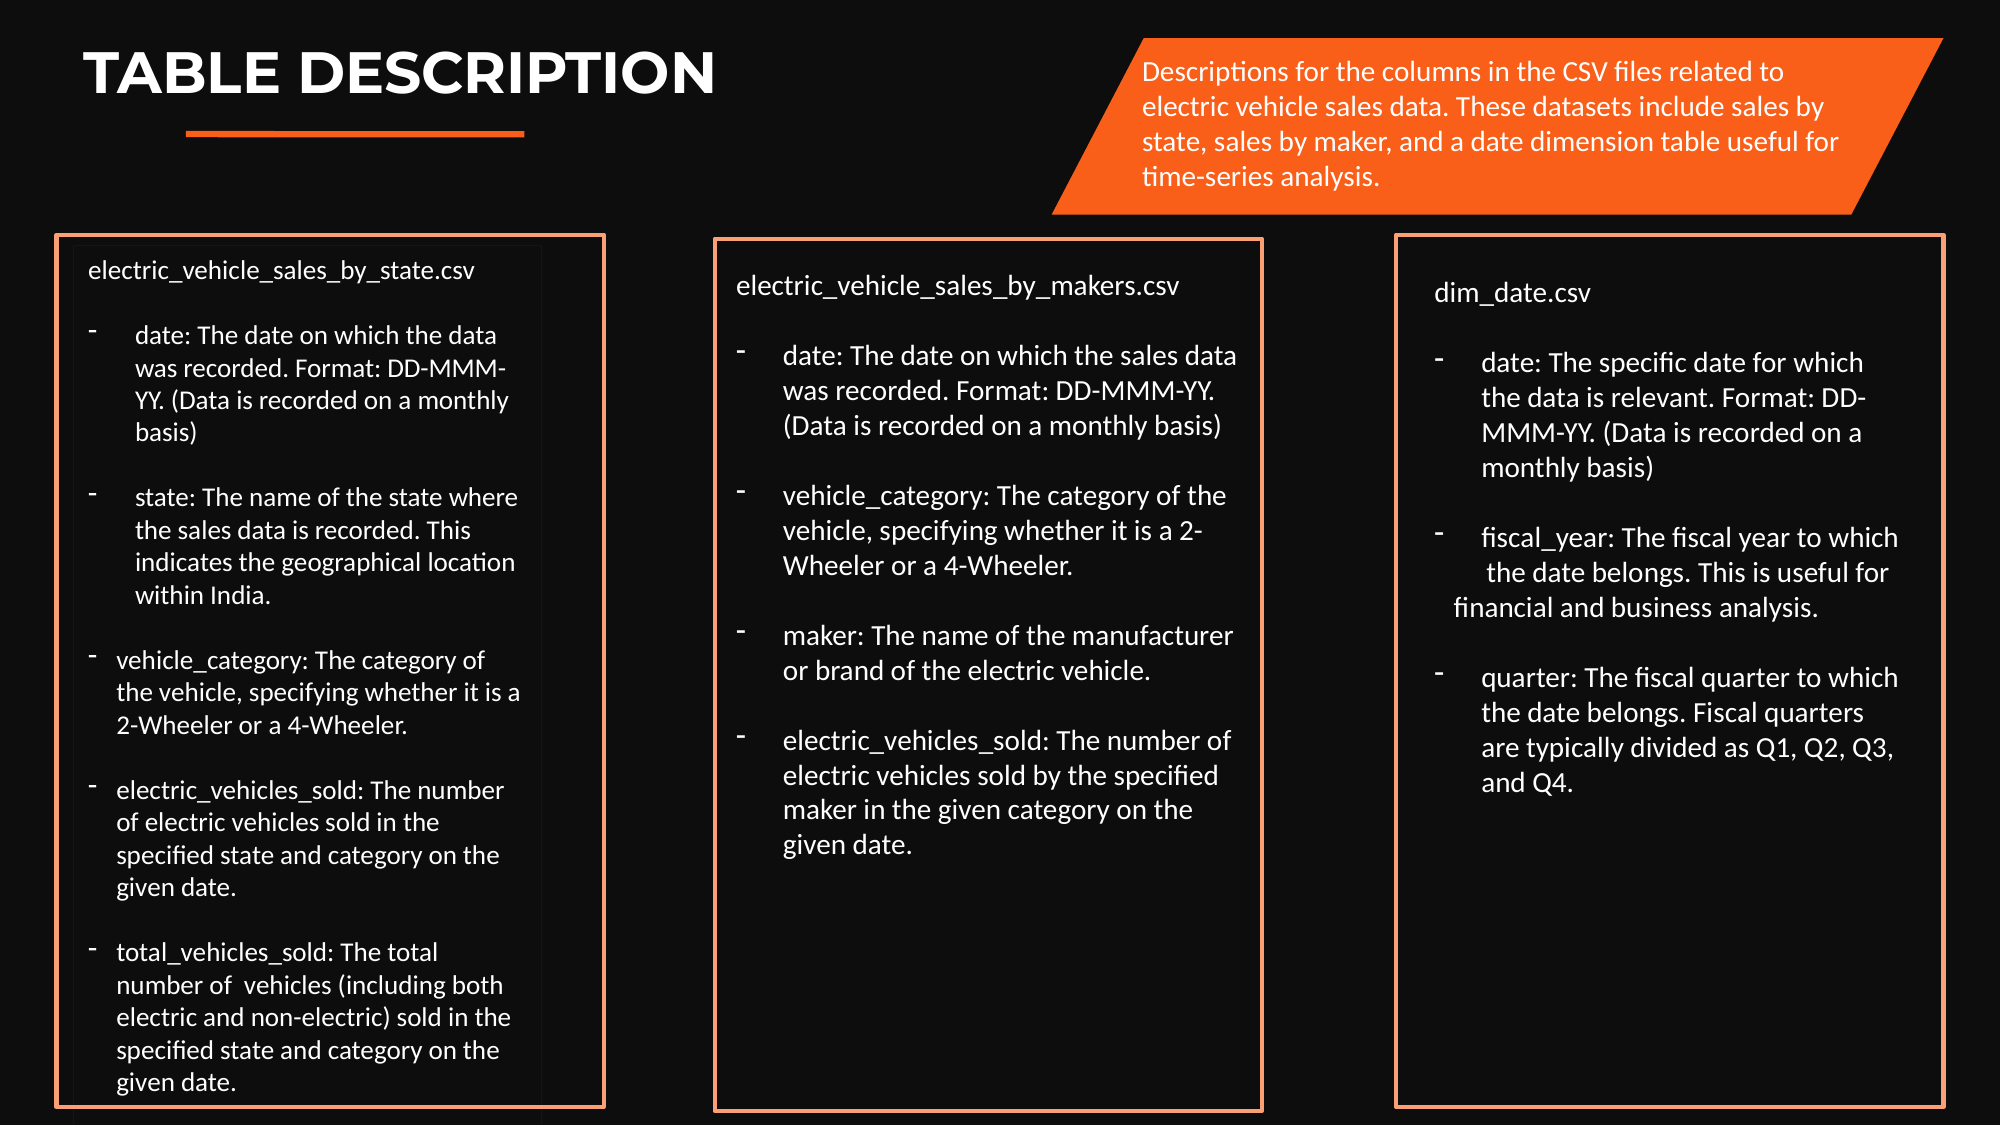

TABLE DESCRIPTION

Descriptions for the columns in the CSV files related to electric vehicle sales data. These datasets include sales by state, sales by maker, and a date dimension table useful for time-series analysis.

electric_vehicle_sales_by_state.csv

date: The date on which the data was recorded. Format: DD-MMM-YY. (Data is recorded on a monthly basis)

state: The name of the state where the sales data is recorded. This indicates the geographical location within India.

vehicle_category: The category of the vehicle, specifying whether it is a 2-Wheeler or a 4-Wheeler.

electric_vehicles_sold: The number of electric vehicles sold in the specified state and category on the given date.

total_vehicles_sold: The total number of  vehicles (including both electric and non-electric) sold in the specified state and category on the given date.

electric_vehicle_sales_by_makers.csv

date: The date on which the sales data was recorded. Format: DD-MMM-YY. (Data is recorded on a monthly basis)

vehicle_category: The category of the vehicle, specifying whether it is a 2-Wheeler or a 4-Wheeler.

maker: The name of the manufacturer or brand of the electric vehicle.

electric_vehicles_sold: The number of electric vehicles sold by the specified maker in the given category on the given date.

dim_date.csv

date: The specific date for which the data is relevant. Format: DD-MMM-YY. (Data is recorded on a monthly basis)

fiscal_year: The fiscal year to which
        the date belongs. This is useful for      financial and business analysis.

quarter: The fiscal quarter to which the date belongs. Fiscal quarters are typically divided as Q1, Q2, Q3, and Q4.